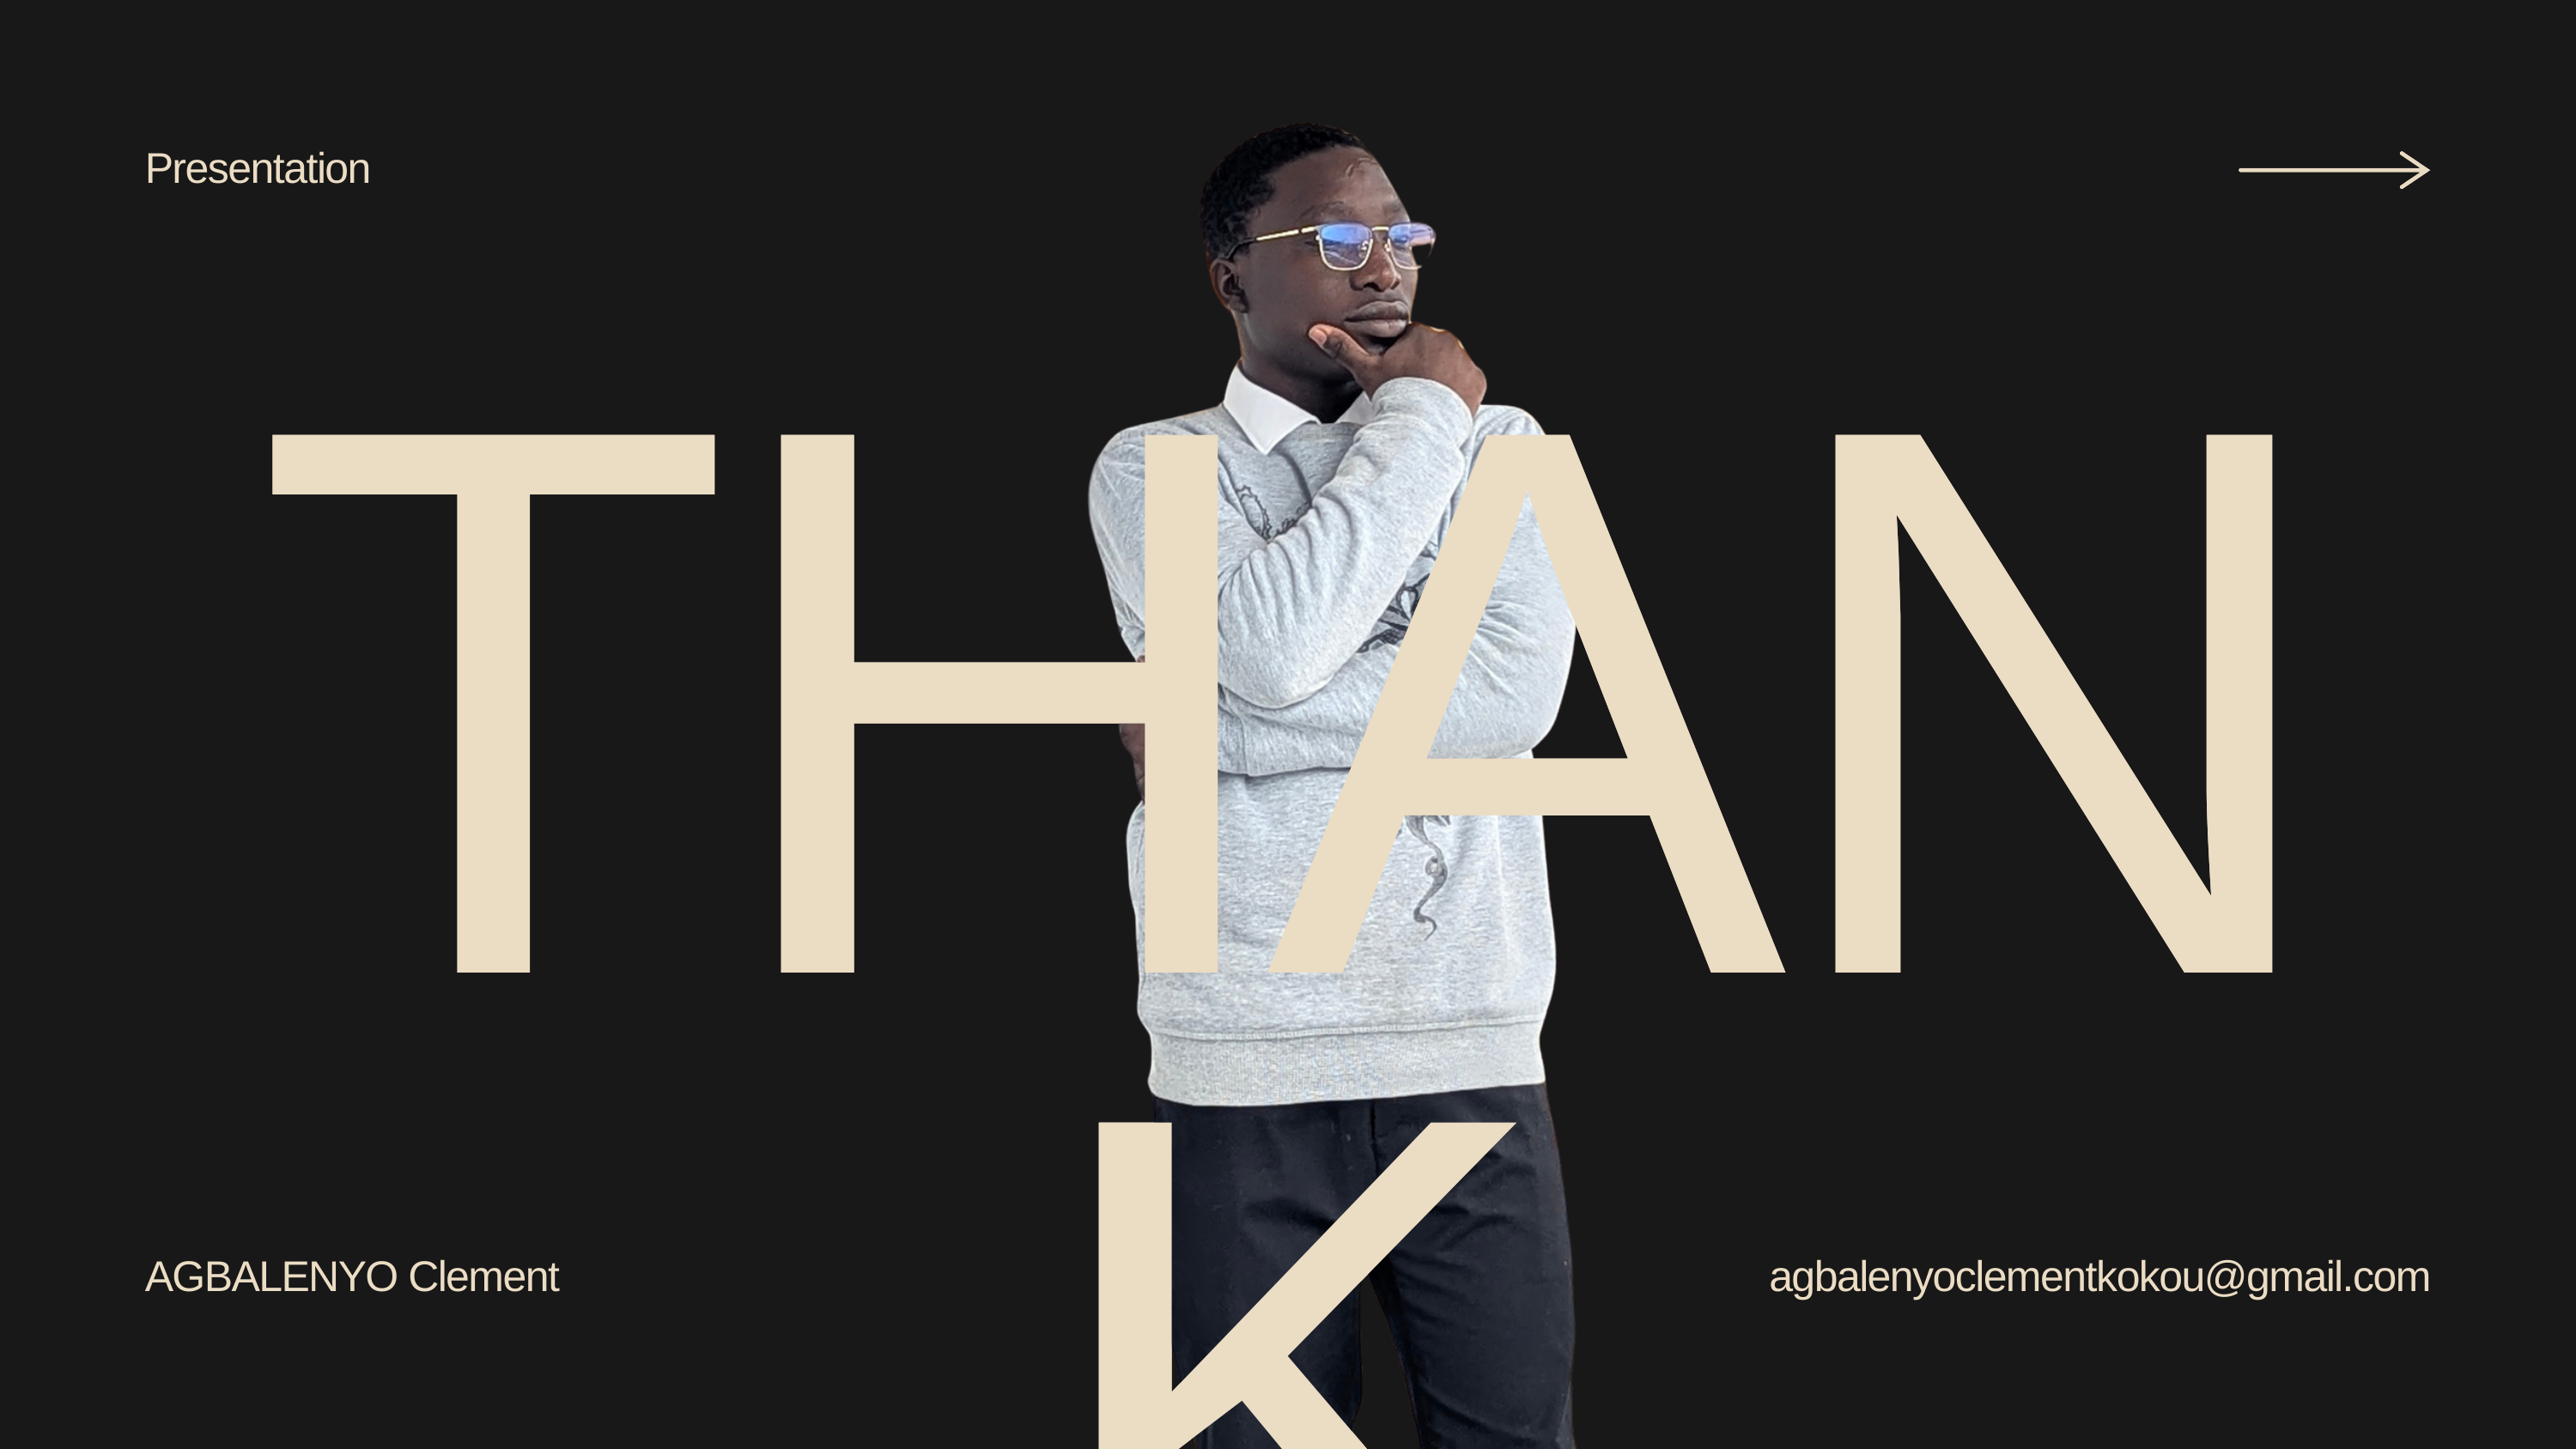

Presentation
THANK YOU
THANK YOU
AGBALENYO Clement
agbalenyoclementkokou@gmail.com